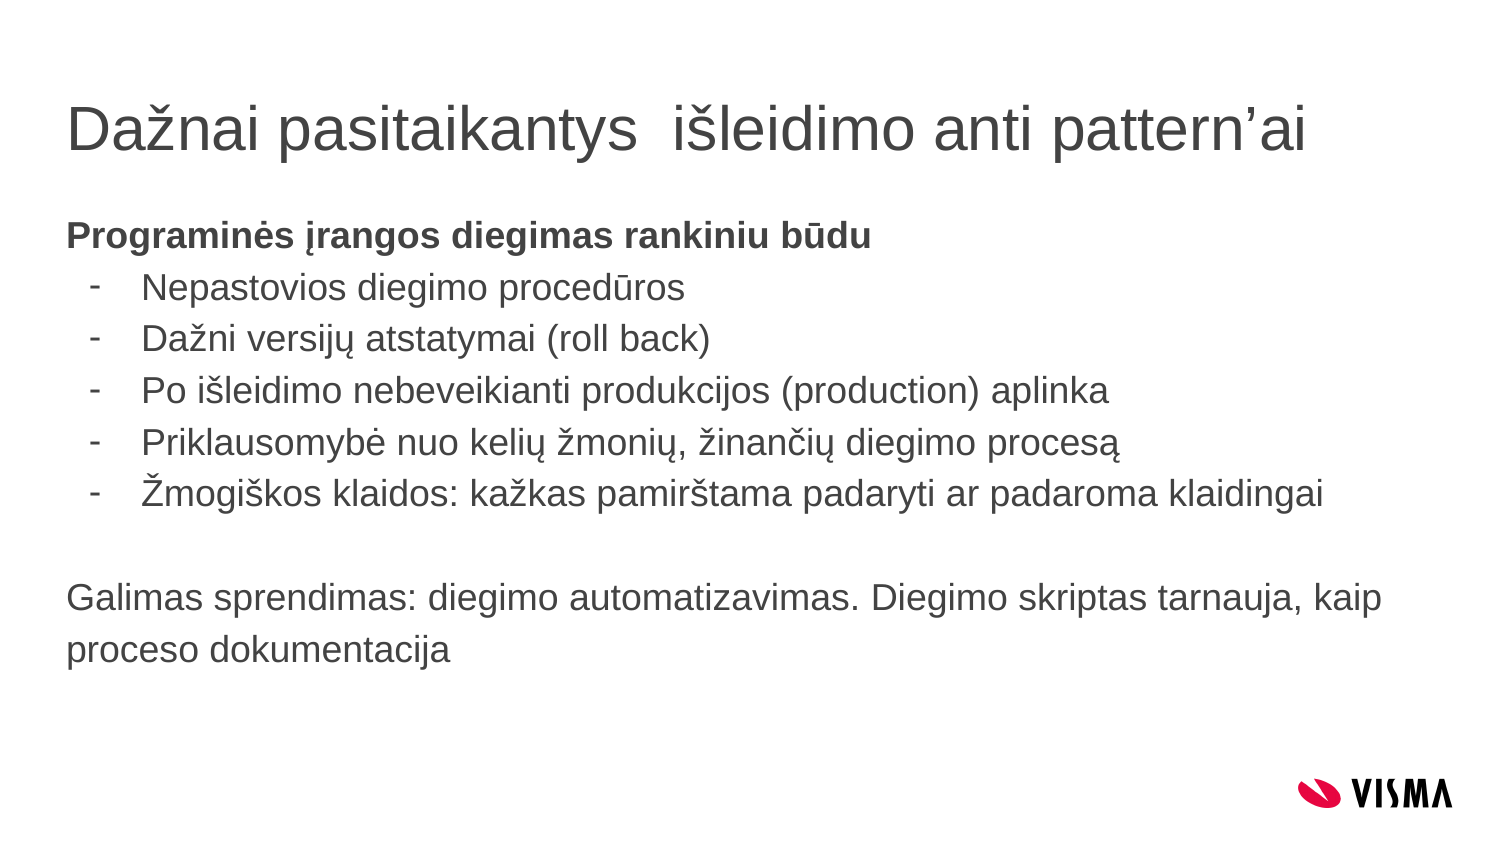

# Dažnai pasitaikantys  išleidimo anti pattern’ai
Programinės įrangos diegimas rankiniu būdu
Nepastovios diegimo procedūros
Dažni versijų atstatymai (roll back)
Po išleidimo nebeveikianti produkcijos (production) aplinka
Priklausomybė nuo kelių žmonių, žinančių diegimo procesą
Žmogiškos klaidos: kažkas pamirštama padaryti ar padaroma klaidingai

Galimas sprendimas: diegimo automatizavimas. Diegimo skriptas tarnauja, kaip proceso dokumentacija